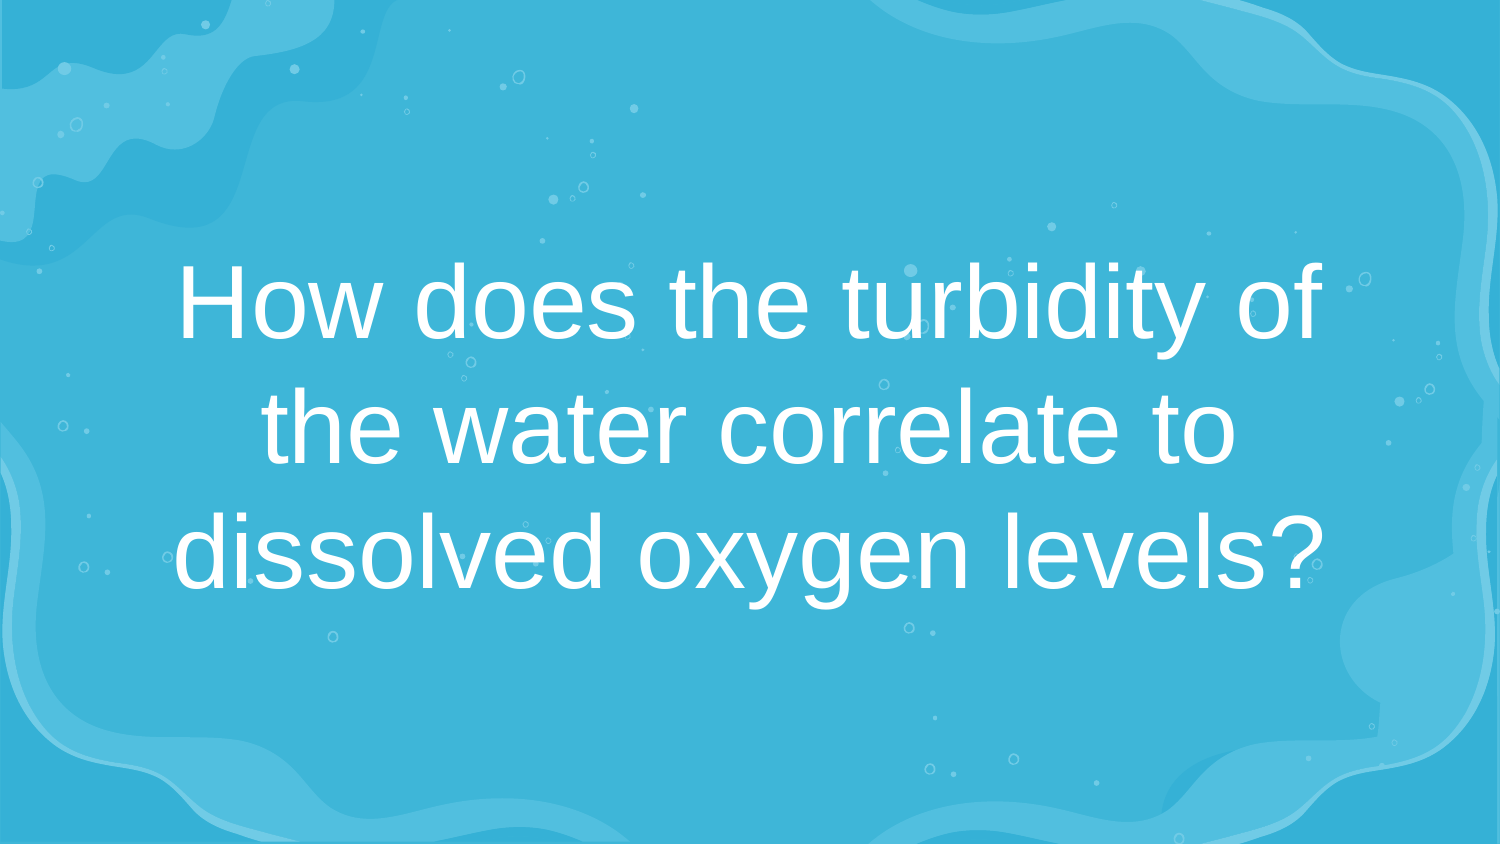

# How does the turbidity of the water correlate to dissolved oxygen levels?